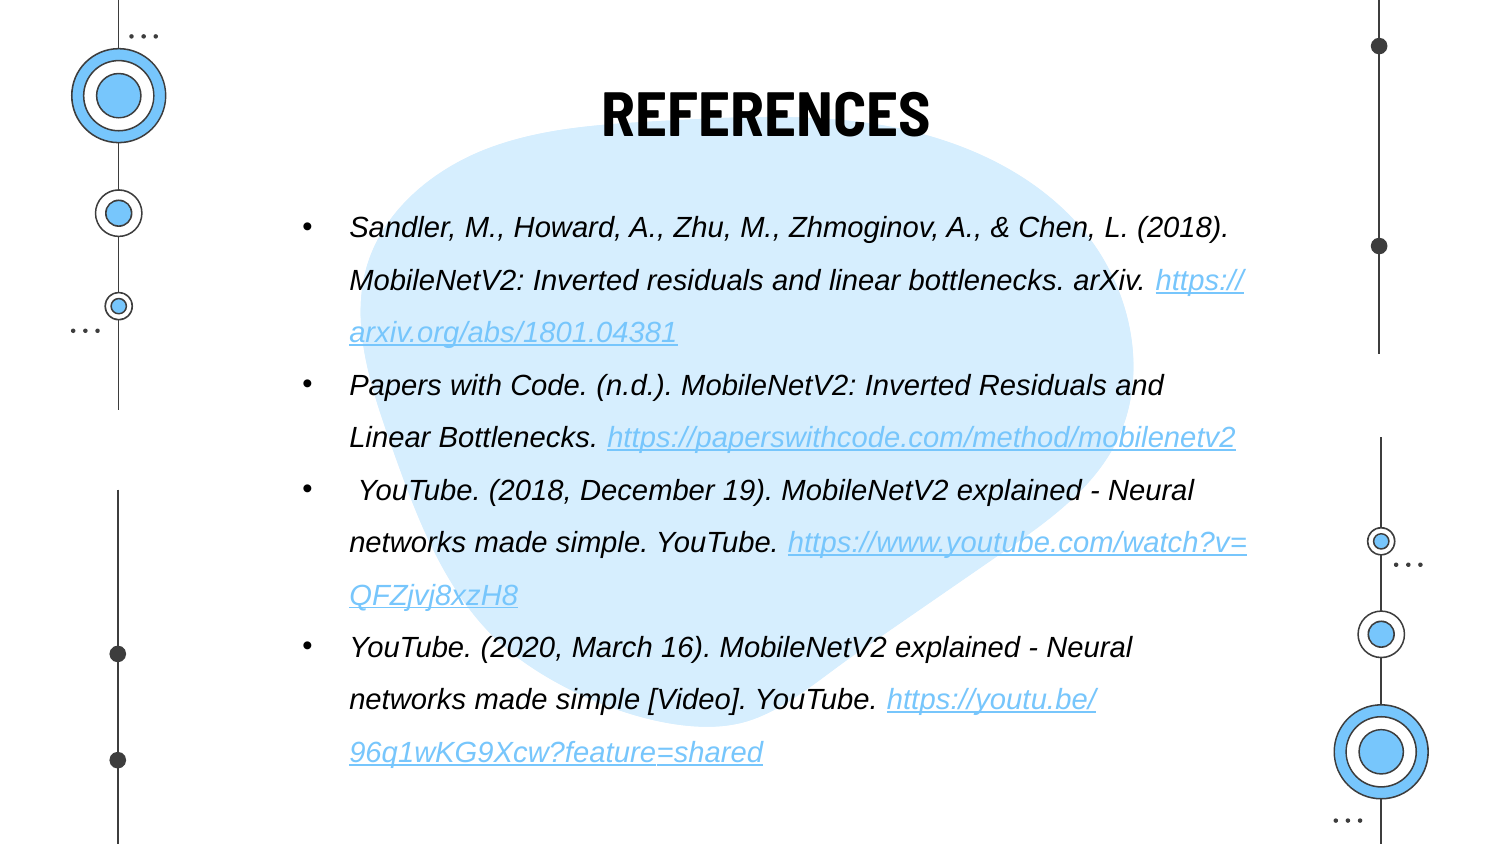

REFERENCES
Sandler, M., Howard, A., Zhu, M., Zhmoginov, A., & Chen, L. (2018). MobileNetV2: Inverted residuals and linear bottlenecks. arXiv. https://arxiv.org/abs/1801.04381
Papers with Code. (n.d.). MobileNetV2: Inverted Residuals and Linear Bottlenecks. https://paperswithcode.com/method/mobilenetv2
 YouTube. (2018, December 19). MobileNetV2 explained - Neural networks made simple. YouTube. https://www.youtube.com/watch?v=QFZjvj8xzH8
YouTube. (2020, March 16). MobileNetV2 explained - Neural networks made simple [Video]. YouTube. https://youtu.be/96q1wKG9Xcw?feature=shared